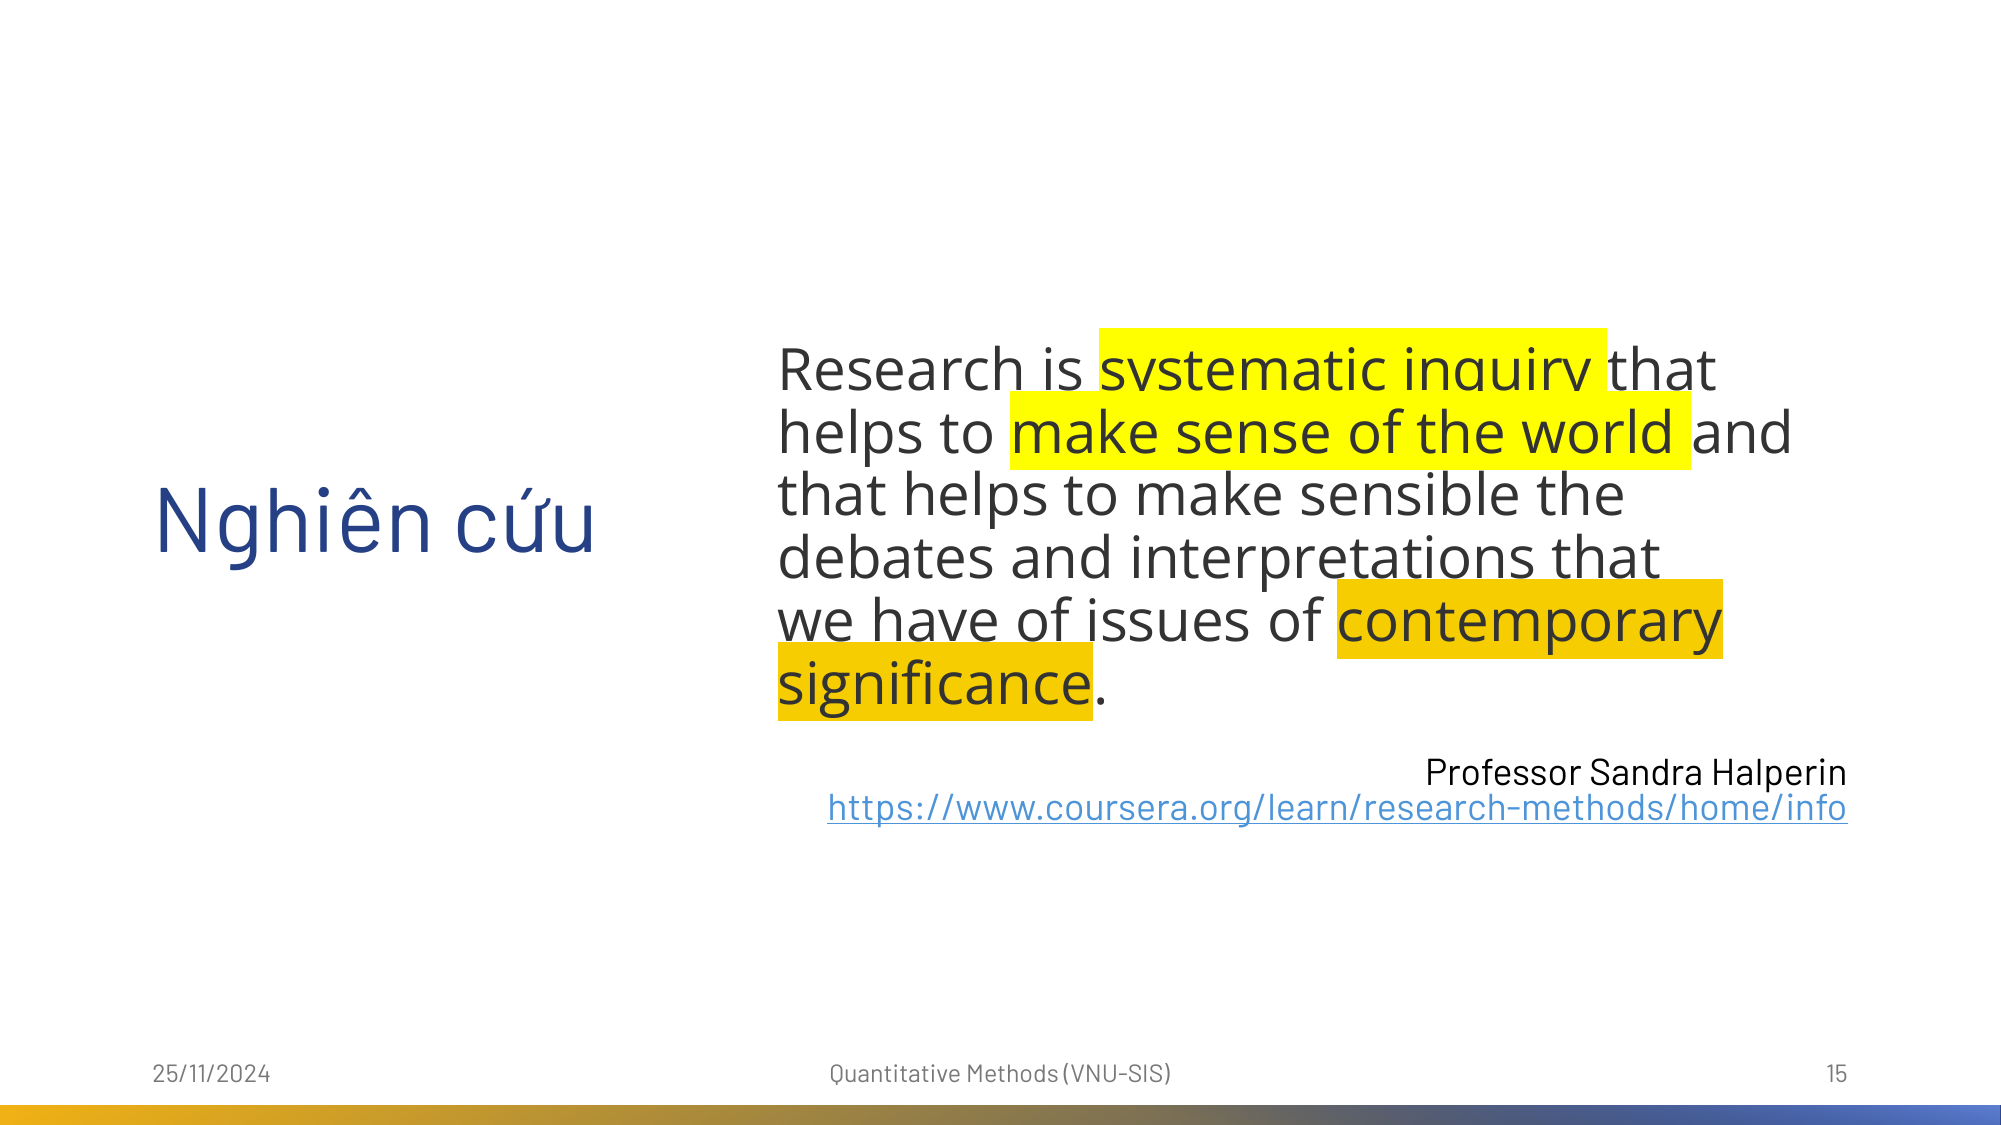

Research is systematic inquiry that helps to make sense of the world and that helps to make sensible the debates and interpretations that we have of issues of contemporary significance.
# Nghiên cứu
Professor Sandra Halperin
https://www.coursera.org/learn/research-methods/home/info
25/11/2024
Quantitative Methods (VNU-SIS)
15